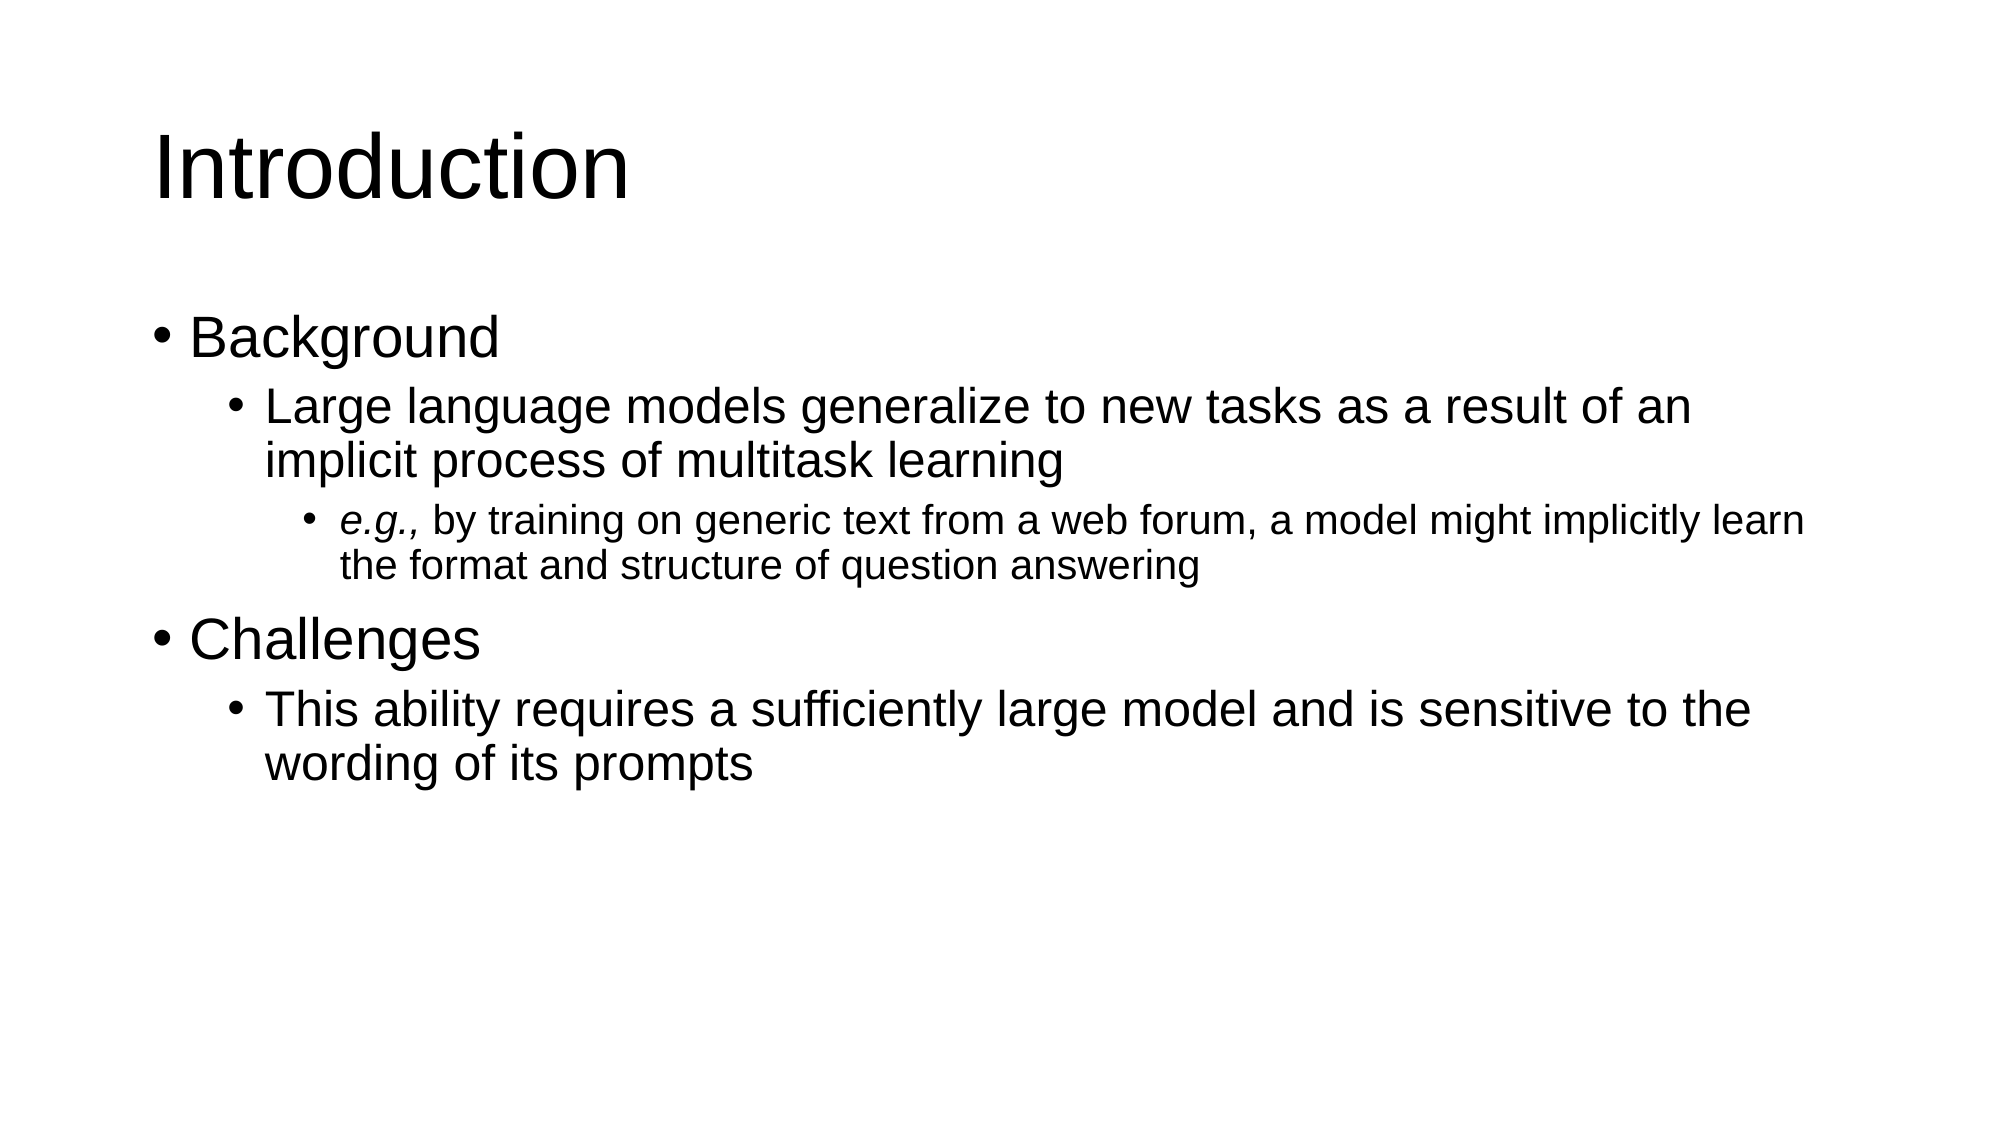

# Introduction
Background
Large language models generalize to new tasks as a result of an implicit process of multitask learning
e.g., by training on generic text from a web forum, a model might implicitly learn the format and structure of question answering
Challenges
This ability requires a sufficiently large model and is sensitive to the wording of its prompts